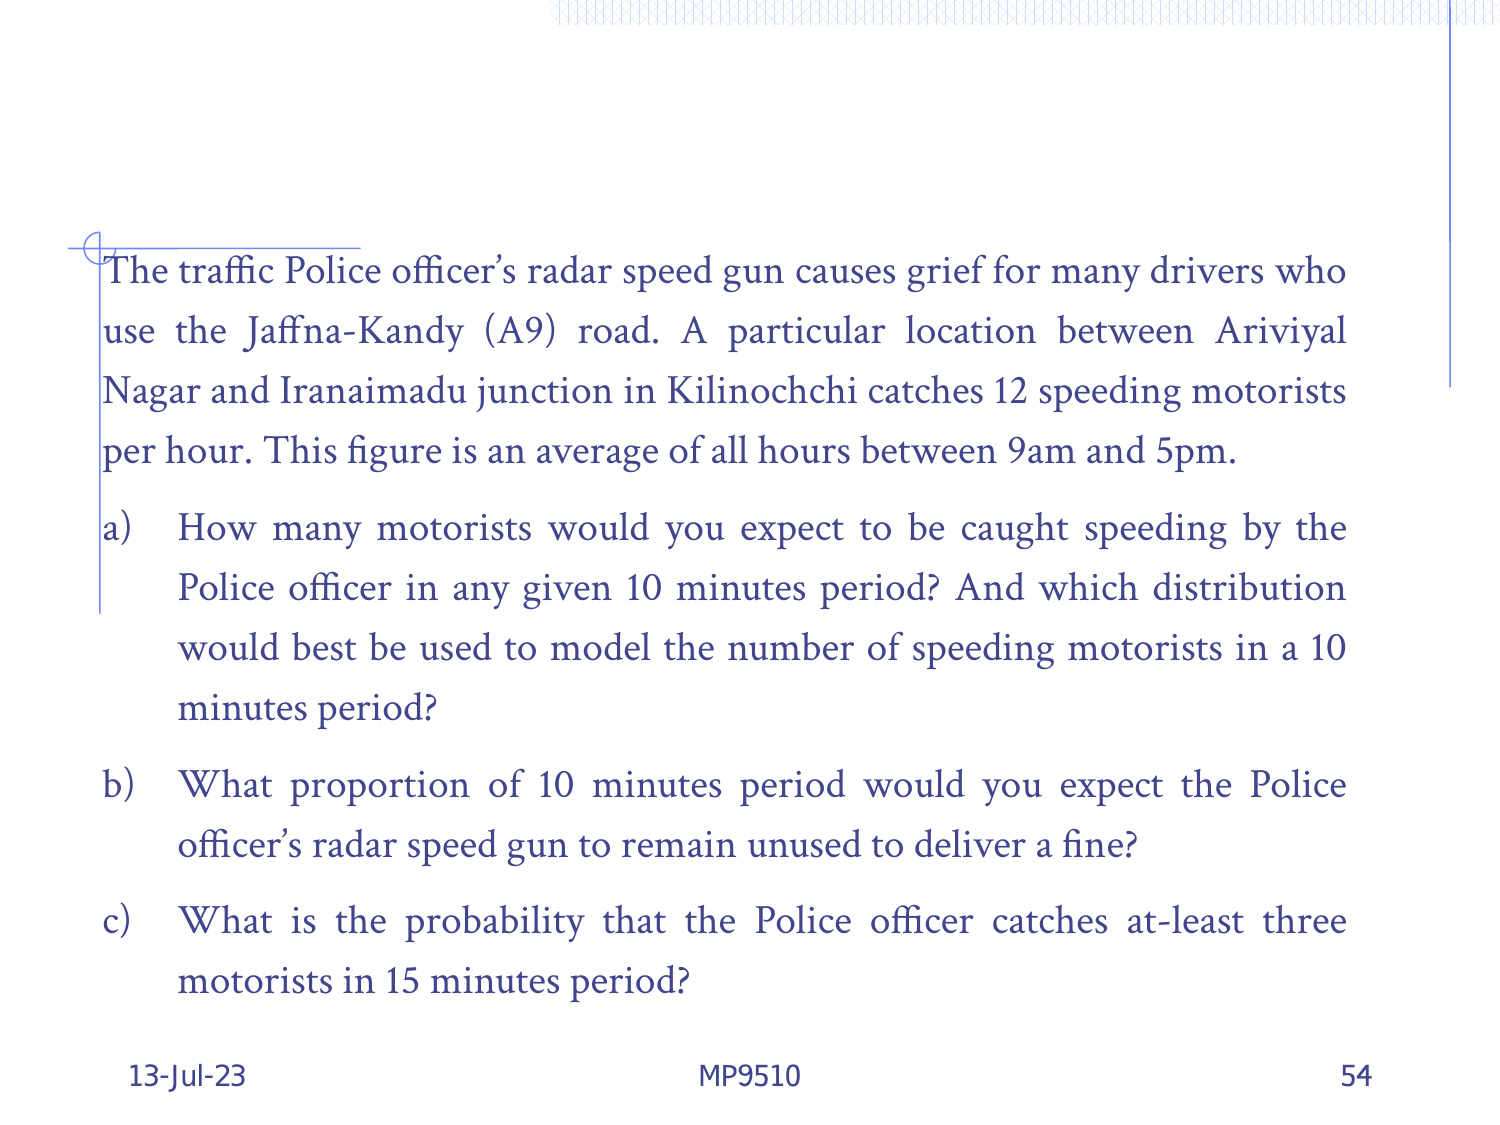

The traffic Police officer’s radar speed gun causes grief for many drivers who use the Jaffna-Kandy (A9) road. A particular location between Ariviyal Nagar and Iranaimadu junction in Kilinochchi catches 12 speeding motorists per hour. This figure is an average of all hours between 9am and 5pm.
How many motorists would you expect to be caught speeding by the Police officer in any given 10 minutes period? And which distribution would best be used to model the number of speeding motorists in a 10 minutes period?
What proportion of 10 minutes period would you expect the Police officer’s radar speed gun to remain unused to deliver a fine?
What is the probability that the Police officer catches at-least three motorists in 15 minutes period?
13-Jul-23
MP9510
54